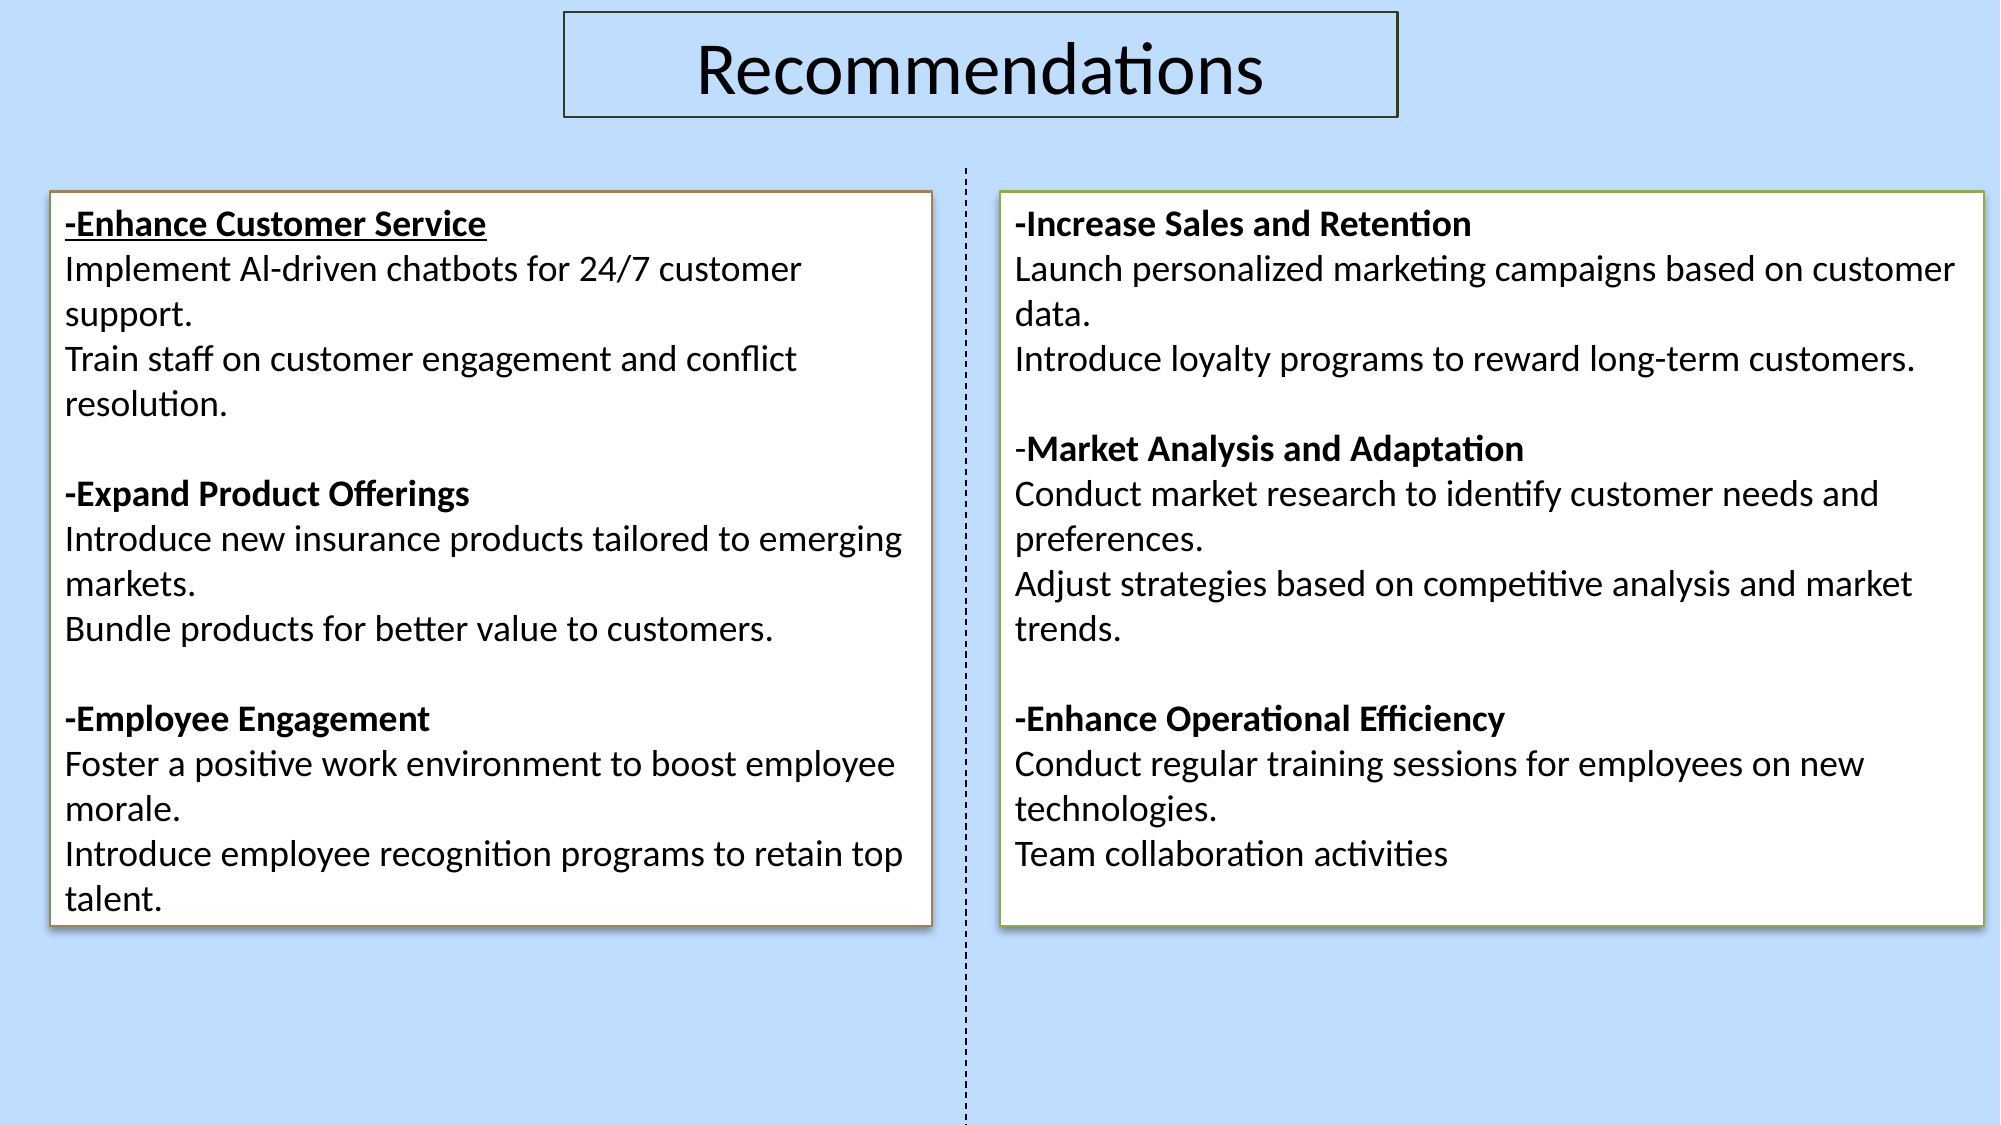

Recommendations
-Enhance Customer Service
Implement Al-driven chatbots for 24/7 customer support.
Train staff on customer engagement and conflict resolution.

-Expand Product Offerings
Introduce new insurance products tailored to emerging markets.
Bundle products for better value to customers.

-Employee Engagement
Foster a positive work environment to boost employee morale.
Introduce employee recognition programs to retain top talent.
-Increase Sales and Retention
Launch personalized marketing campaigns based on customer data.
Introduce loyalty programs to reward long-term customers.

-Market Analysis and Adaptation
Conduct market research to identify customer needs and preferences.
Adjust strategies based on competitive analysis and market trends.

-Enhance Operational Efficiency
Conduct regular training sessions for employees on new technologies.
Team collaboration activities